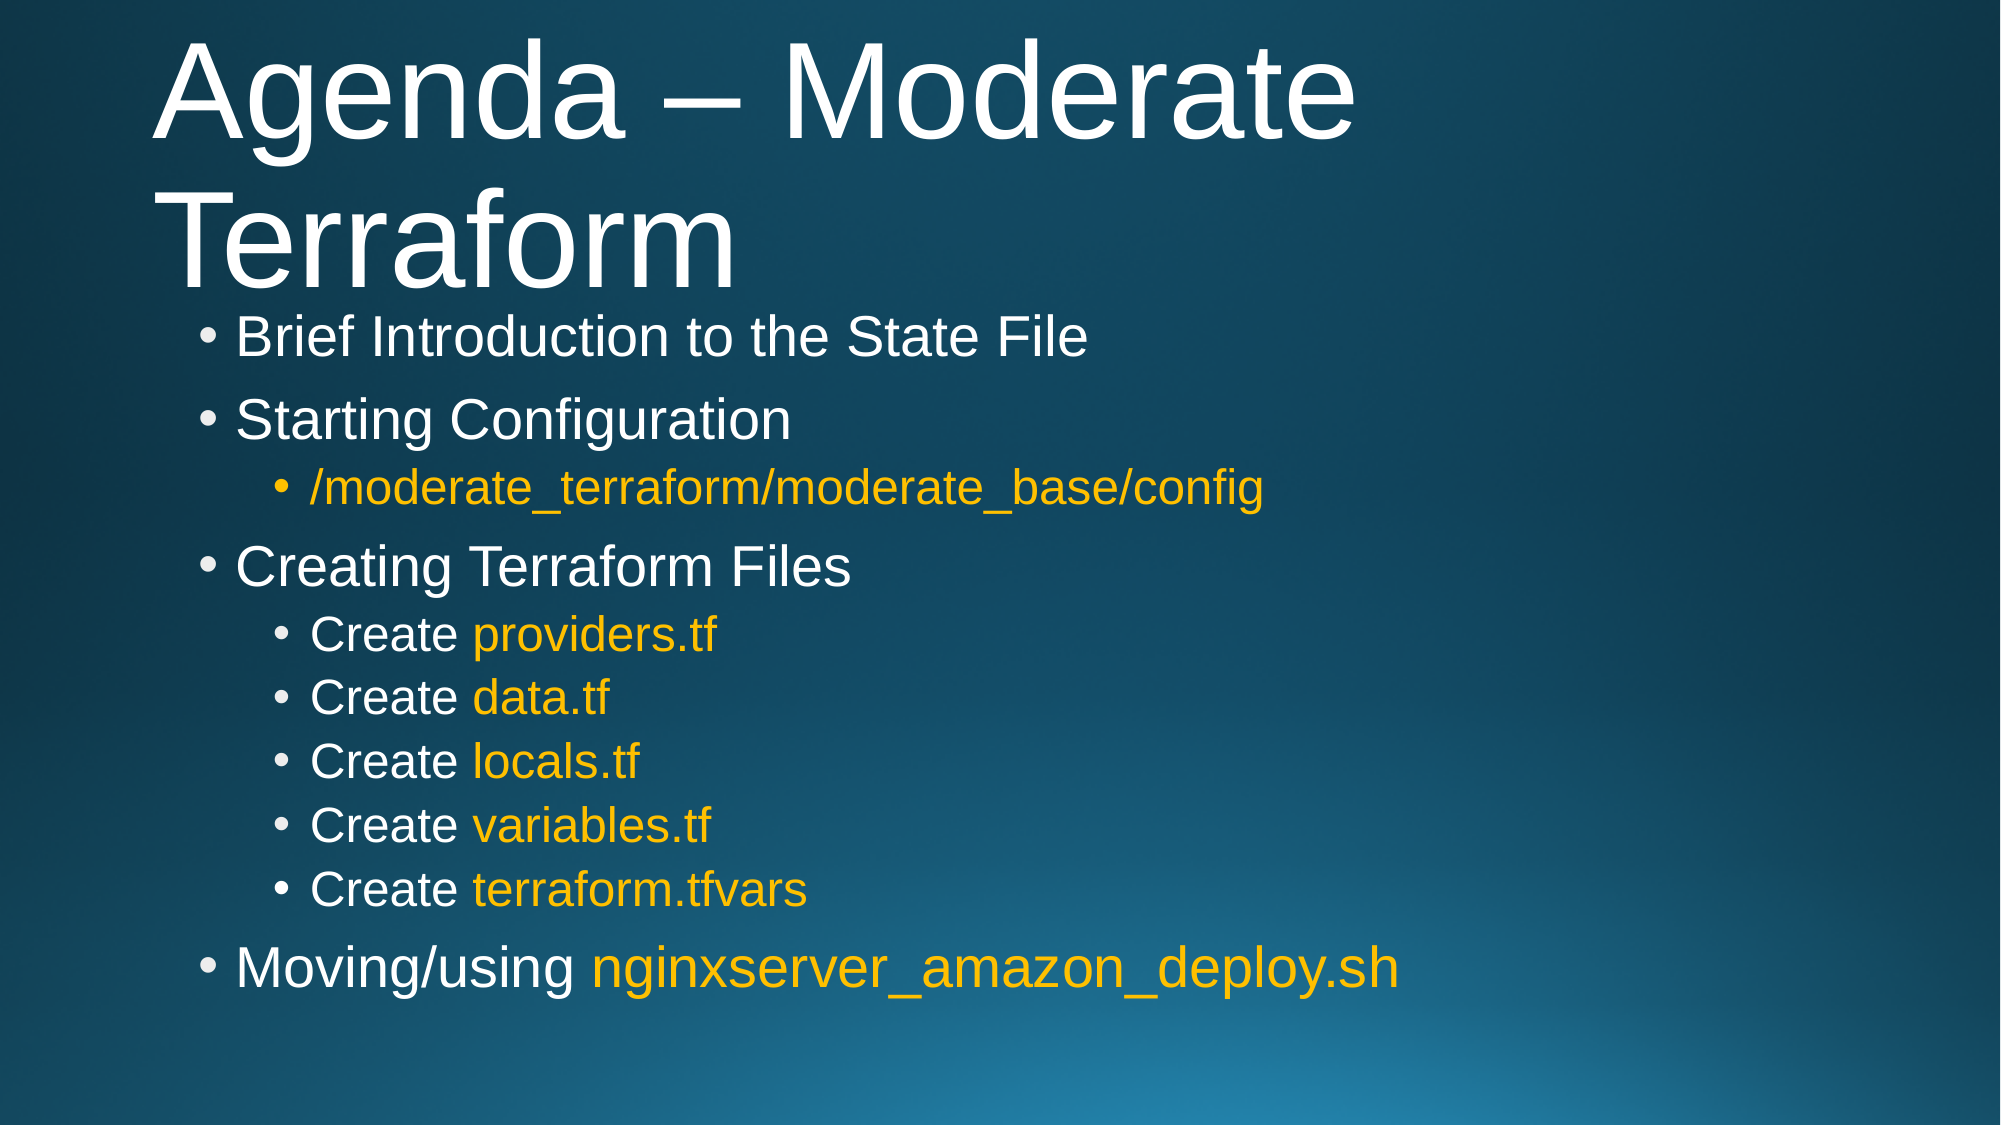

# Agenda – Moderate Terraform
Brief Introduction to the State File
Starting Configuration
/moderate_terraform/moderate_base/config
Creating Terraform Files
Create providers.tf
Create data.tf
Create locals.tf
Create variables.tf
Create terraform.tfvars
Moving/using nginxserver_amazon_deploy.sh